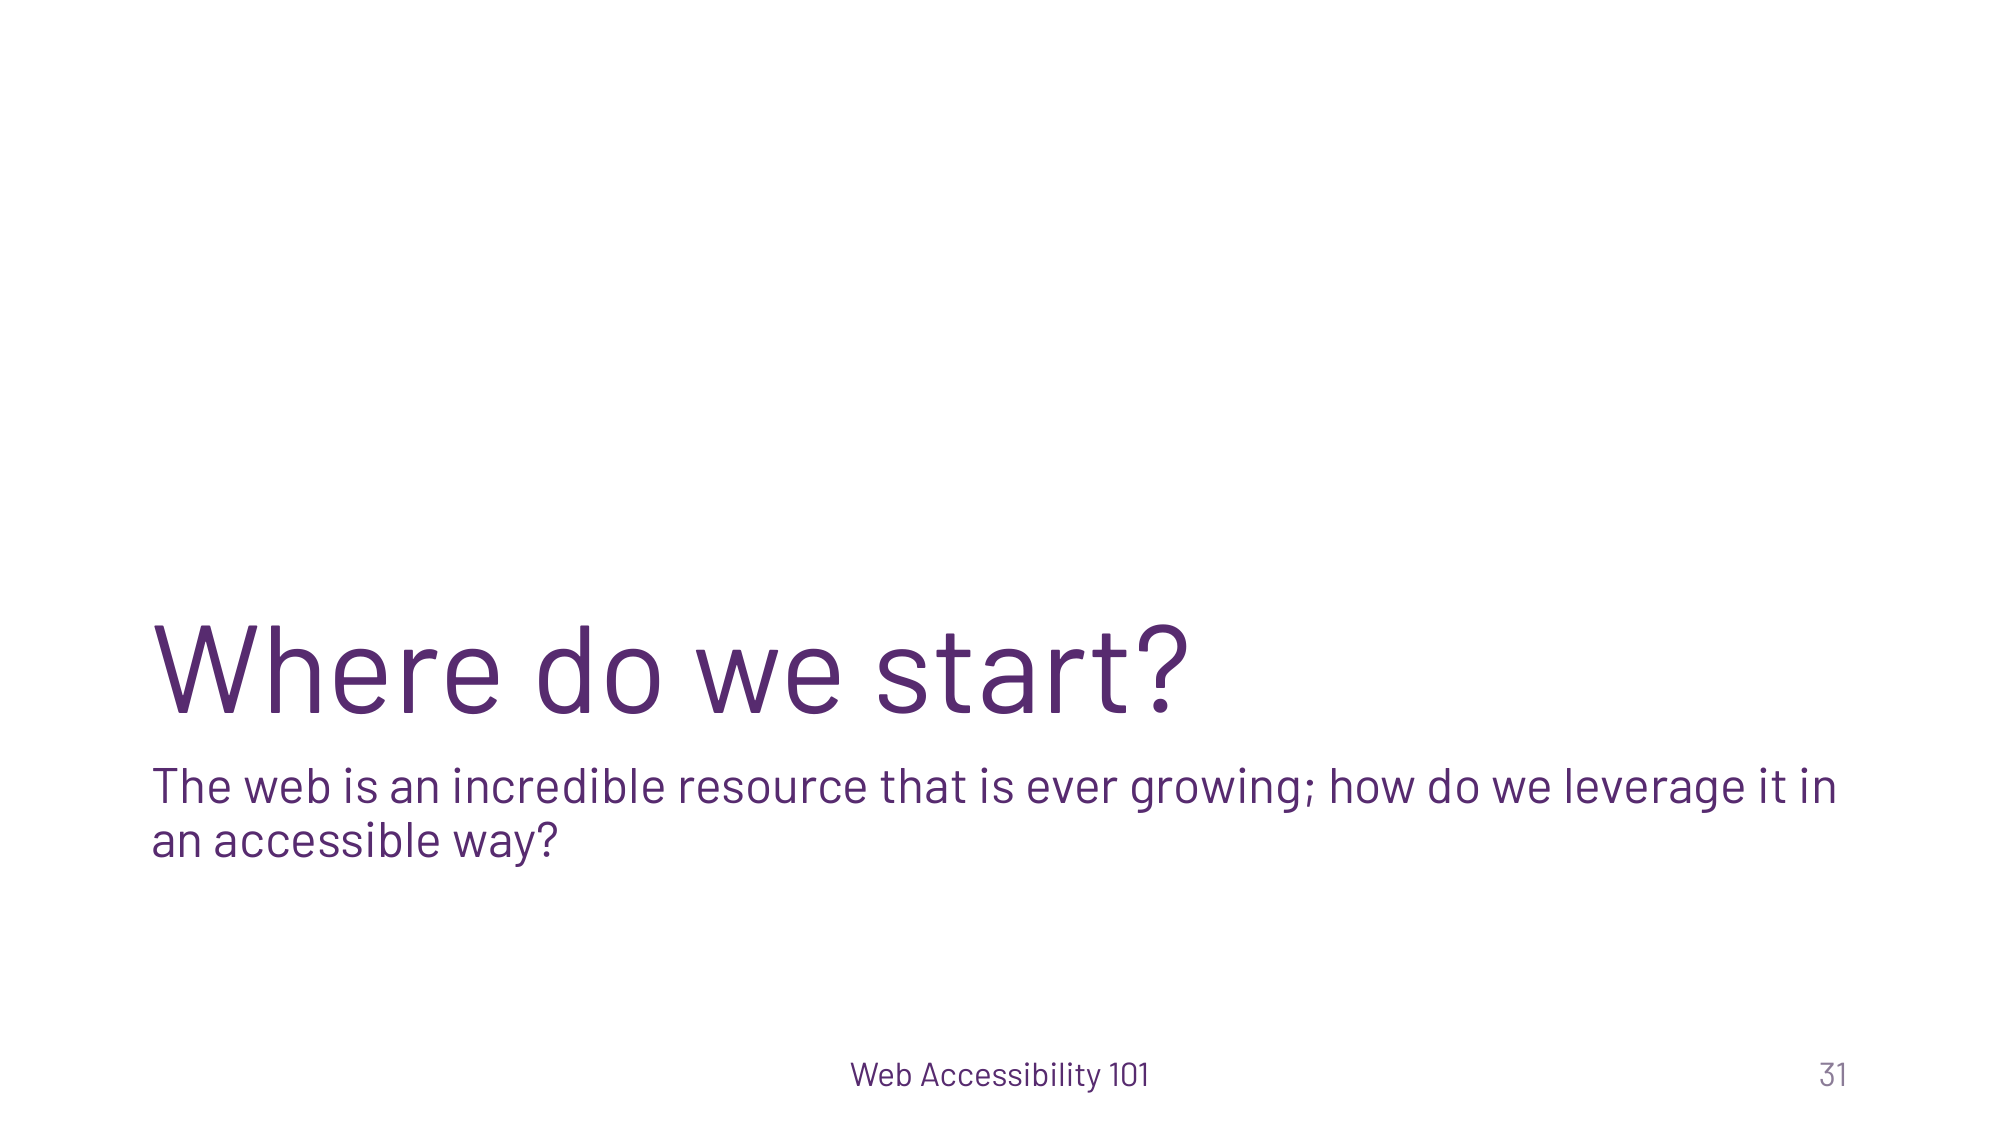

# Where do we start?
The web is an incredible resource that is ever growing; how do we leverage it in an accessible way?
Web Accessibility 101
31